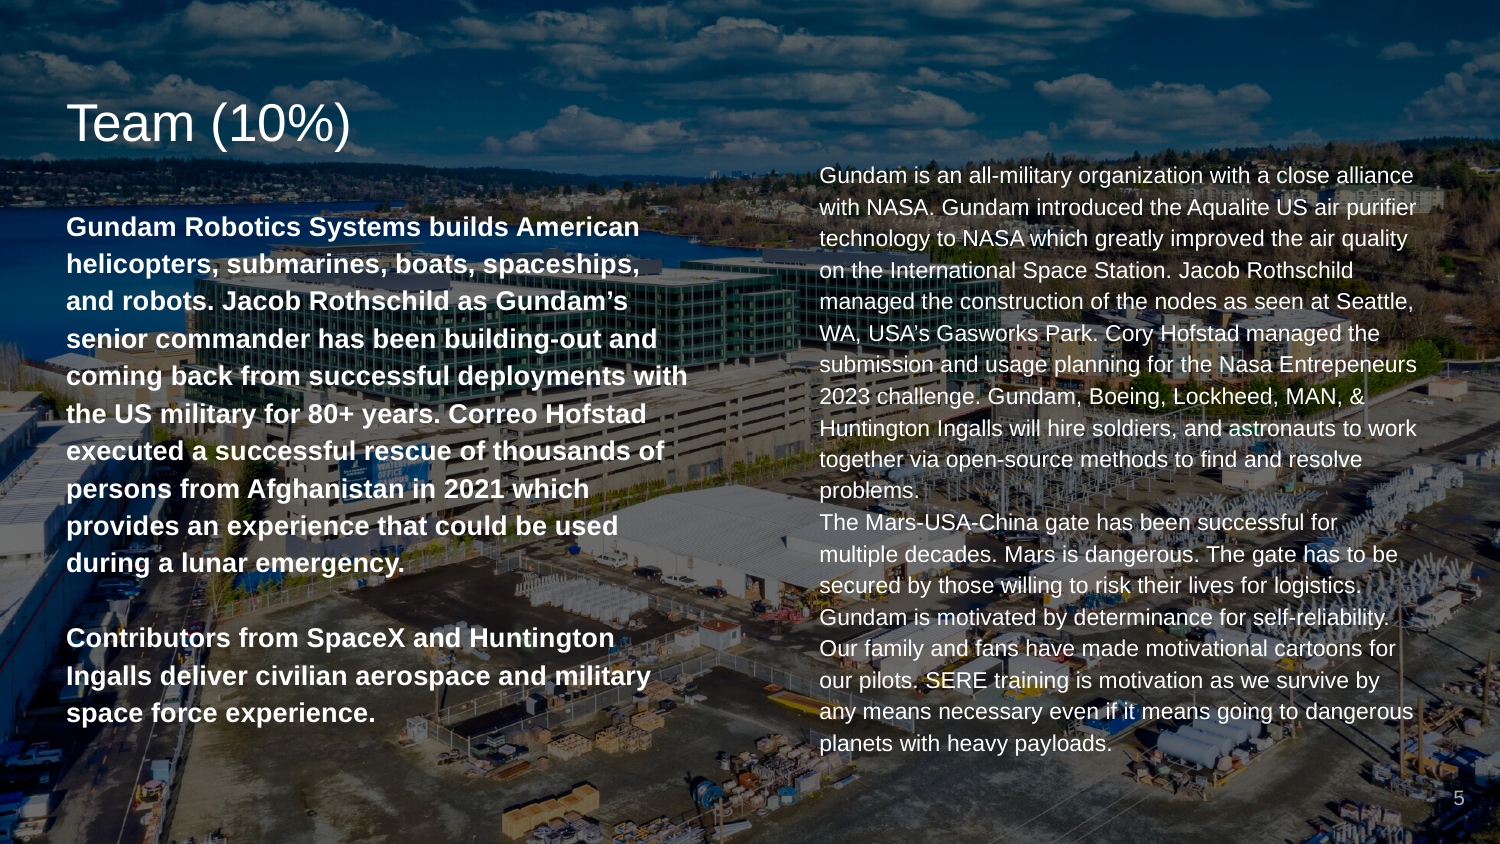

# Team (10%)
Gundam is an all-military organization with a close alliance with NASA. Gundam introduced the Aqualite US air purifier technology to NASA which greatly improved the air quality on the International Space Station. Jacob Rothschild managed the construction of the nodes as seen at Seattle, WA, USA’s Gasworks Park. Cory Hofstad managed the submission and usage planning for the Nasa Entrepeneurs 2023 challenge. Gundam, Boeing, Lockheed, MAN, & Huntington Ingalls will hire soldiers, and astronauts to work together via open-source methods to find and resolve problems.
The Mars-USA-China gate has been successful for multiple decades. Mars is dangerous. The gate has to be secured by those willing to risk their lives for logistics.
Gundam is motivated by determinance for self-reliability. Our family and fans have made motivational cartoons for our pilots. SERE training is motivation as we survive by any means necessary even if it means going to dangerous planets with heavy payloads.

Gundam Robotics Systems builds American helicopters, submarines, boats, spaceships, and robots. Jacob Rothschild as Gundam’s senior commander has been building-out and coming back from successful deployments with the US military for 80+ years. Correo Hofstad executed a successful rescue of thousands of persons from Afghanistan in 2021 which provides an experience that could be used during a lunar emergency.

Contributors from SpaceX and Huntington Ingalls deliver civilian aerospace and military space force experience.

5